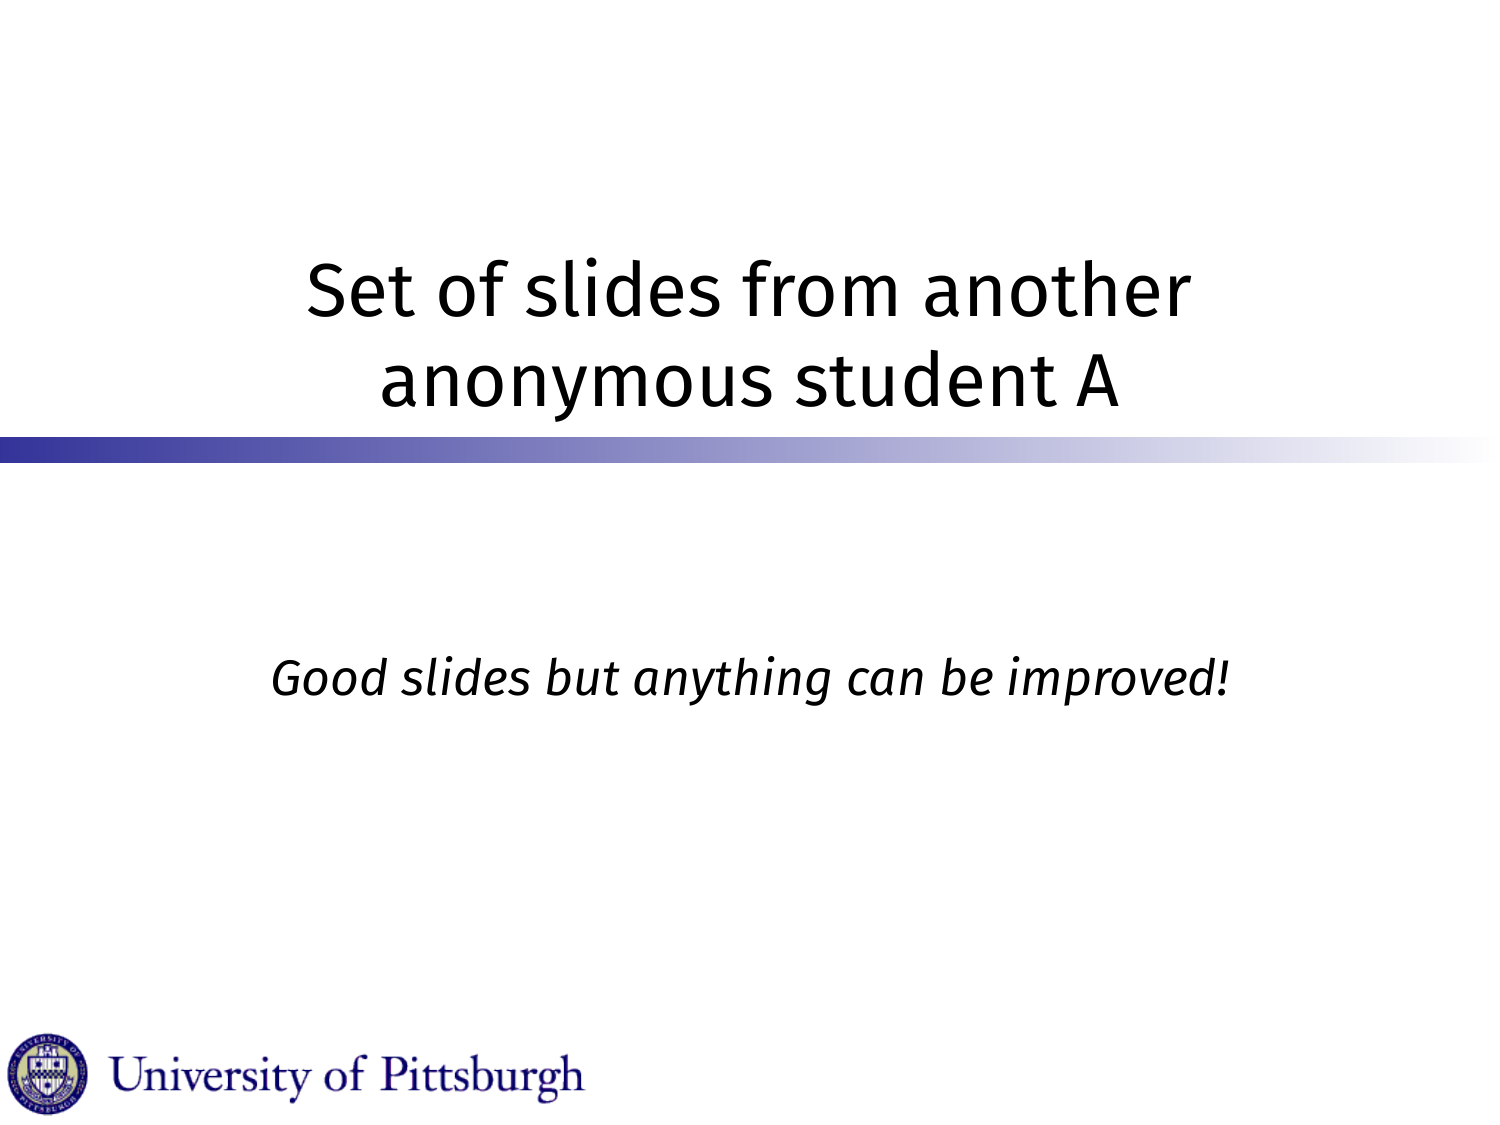

# Set of slides from another anonymous student A
Good slides but anything can be improved!